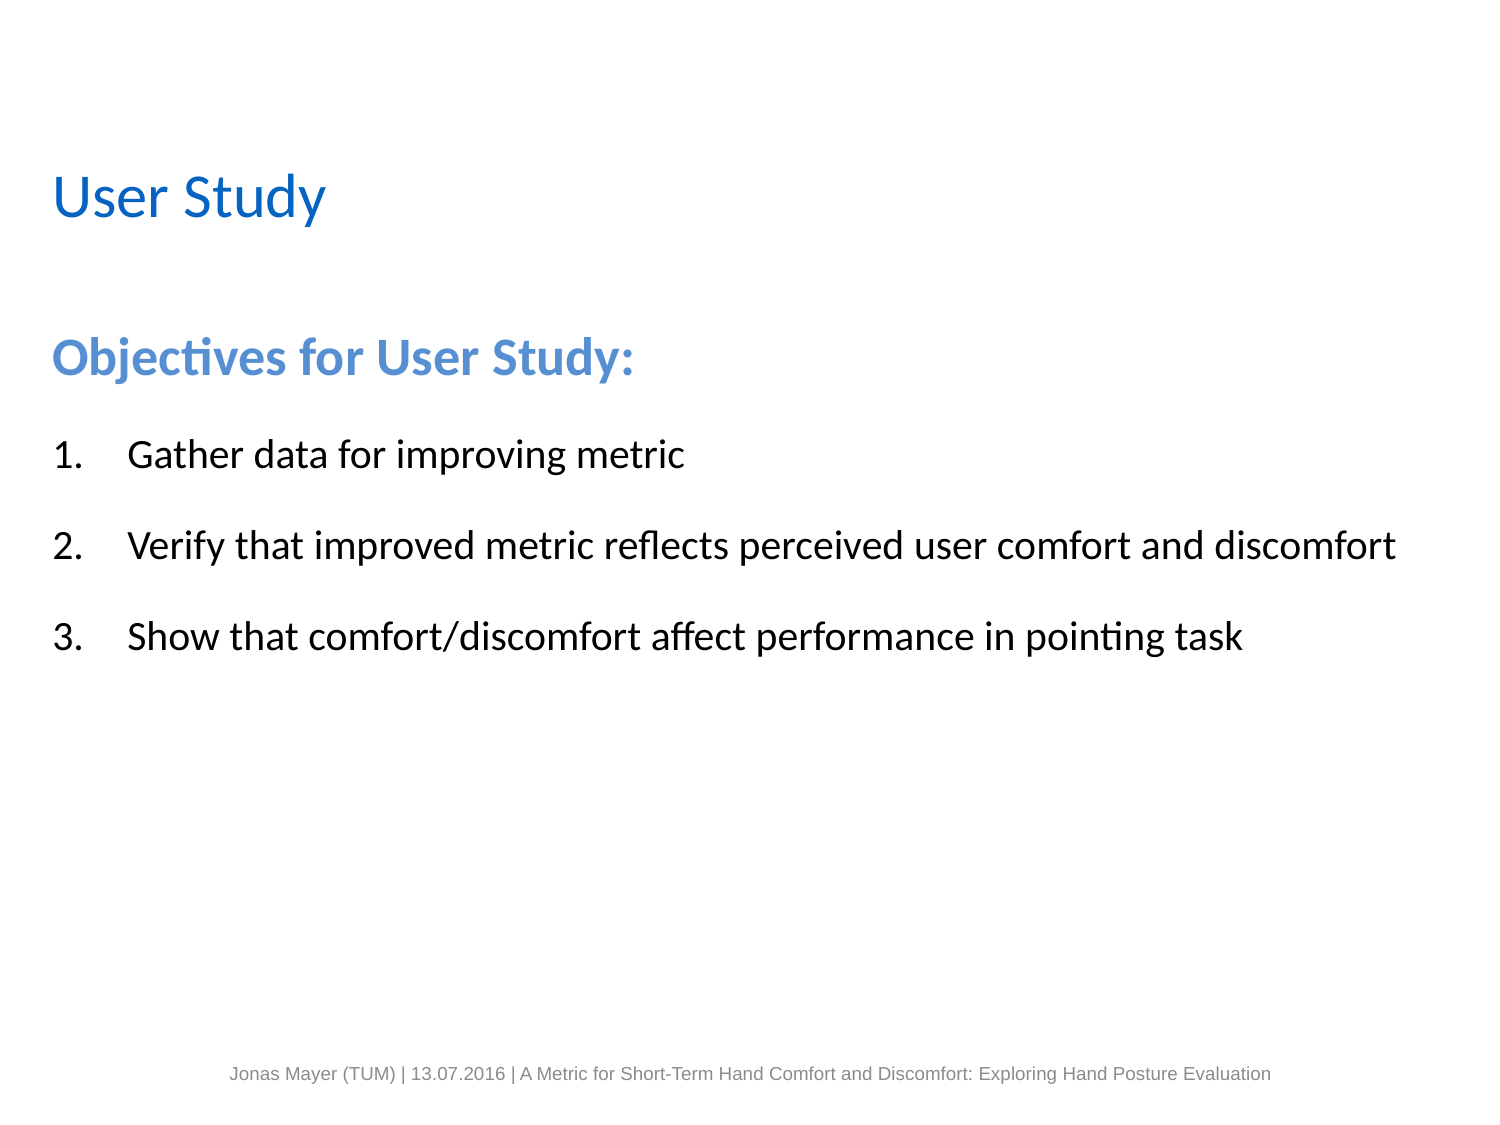

# User Study
Objectives for User Study:
Gather data for improving metric
Verify that improved metric reflects perceived user comfort and discomfort
Show that comfort/discomfort affect performance in pointing task
Jonas Mayer (TUM) | 13.07.2016 | A Metric for Short-Term Hand Comfort and Discomfort: Exploring Hand Posture Evaluation